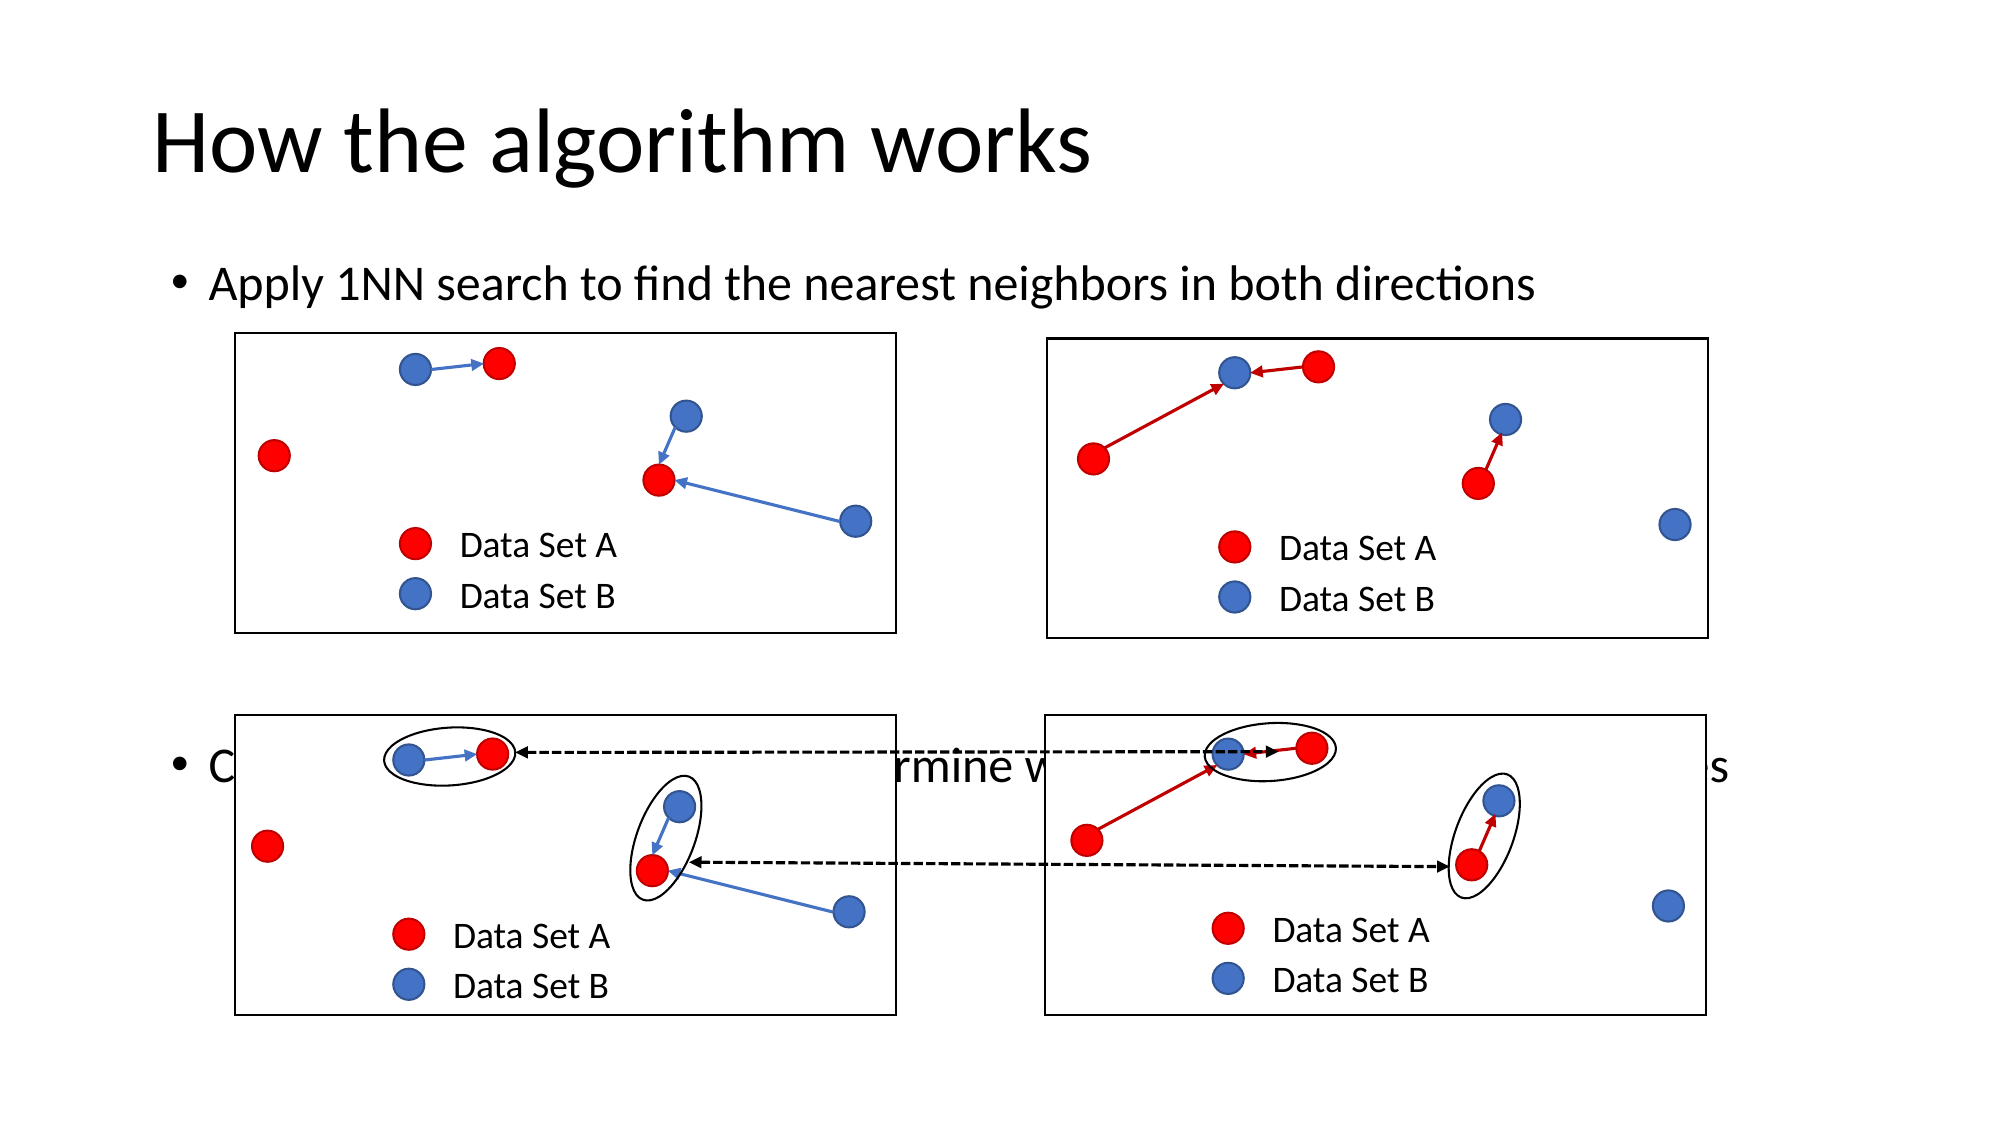

# How the algorithm works

Apply 1NN search to find the nearest neighbors in both directions

Compare returned indices to determine which points have mutual matches

Data Set A

Data Set B

Data Set A

Data Set B

Data Set A

Data Set B

Data Set A

Data Set B